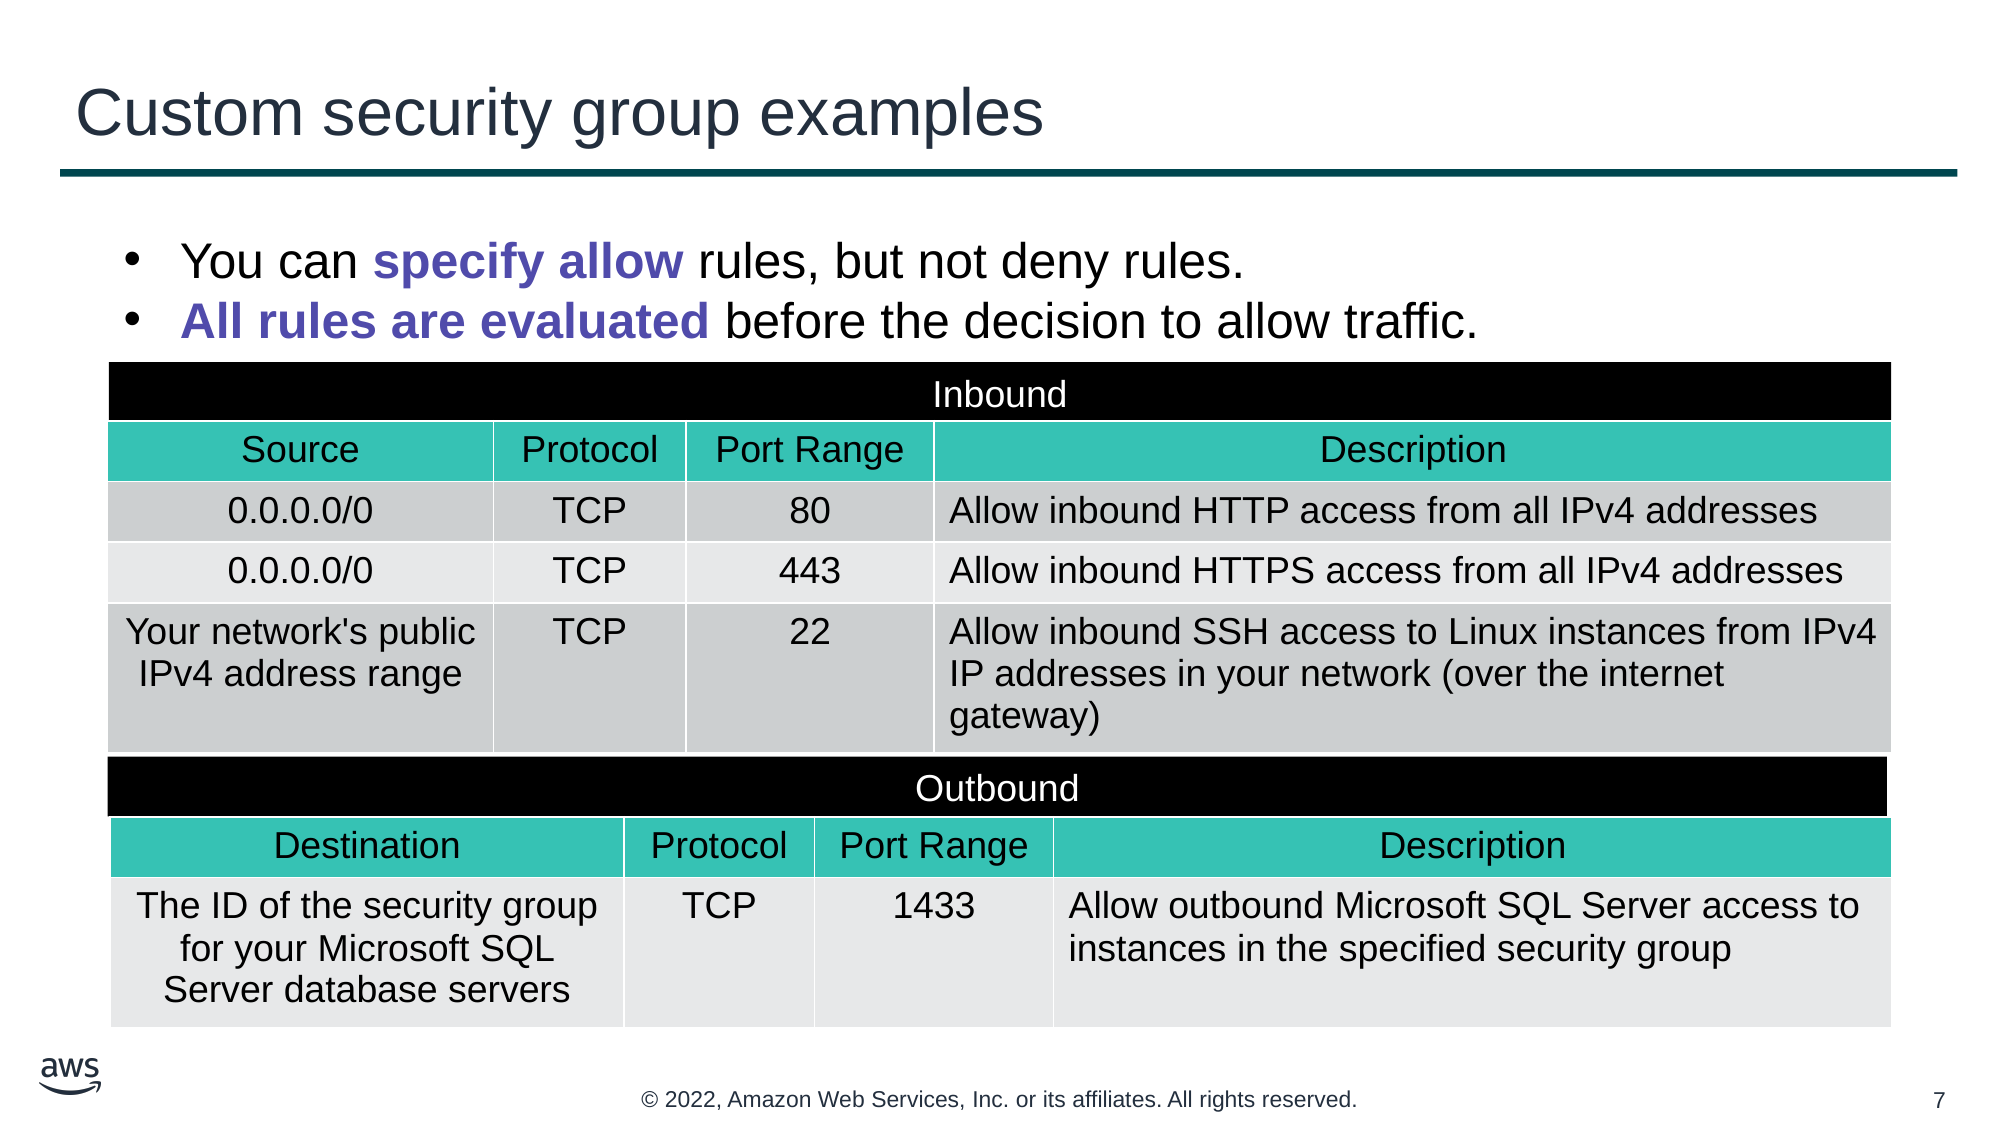

# Custom security group examples
You can specify allow rules, but not deny rules.
All rules are evaluated before the decision to allow traffic.
Inbound
| Source | Protocol | Port Range | Description |
| --- | --- | --- | --- |
| 0.0.0.0/0 | TCP | 80 | Allow inbound HTTP access from all IPv4 addresses |
| 0.0.0.0/0 | TCP | 443 | Allow inbound HTTPS access from all IPv4 addresses |
| Your network's public IPv4 address range | TCP | 22 | Allow inbound SSH access to Linux instances from IPv4 IP addresses in your network (over the internet gateway) |
Outbound
| Destination | Protocol | Port Range | Description |
| --- | --- | --- | --- |
| The ID of the security group for your Microsoft SQL Server database servers | TCP | 1433 | Allow outbound Microsoft SQL Server access to instances in the specified security group |
7